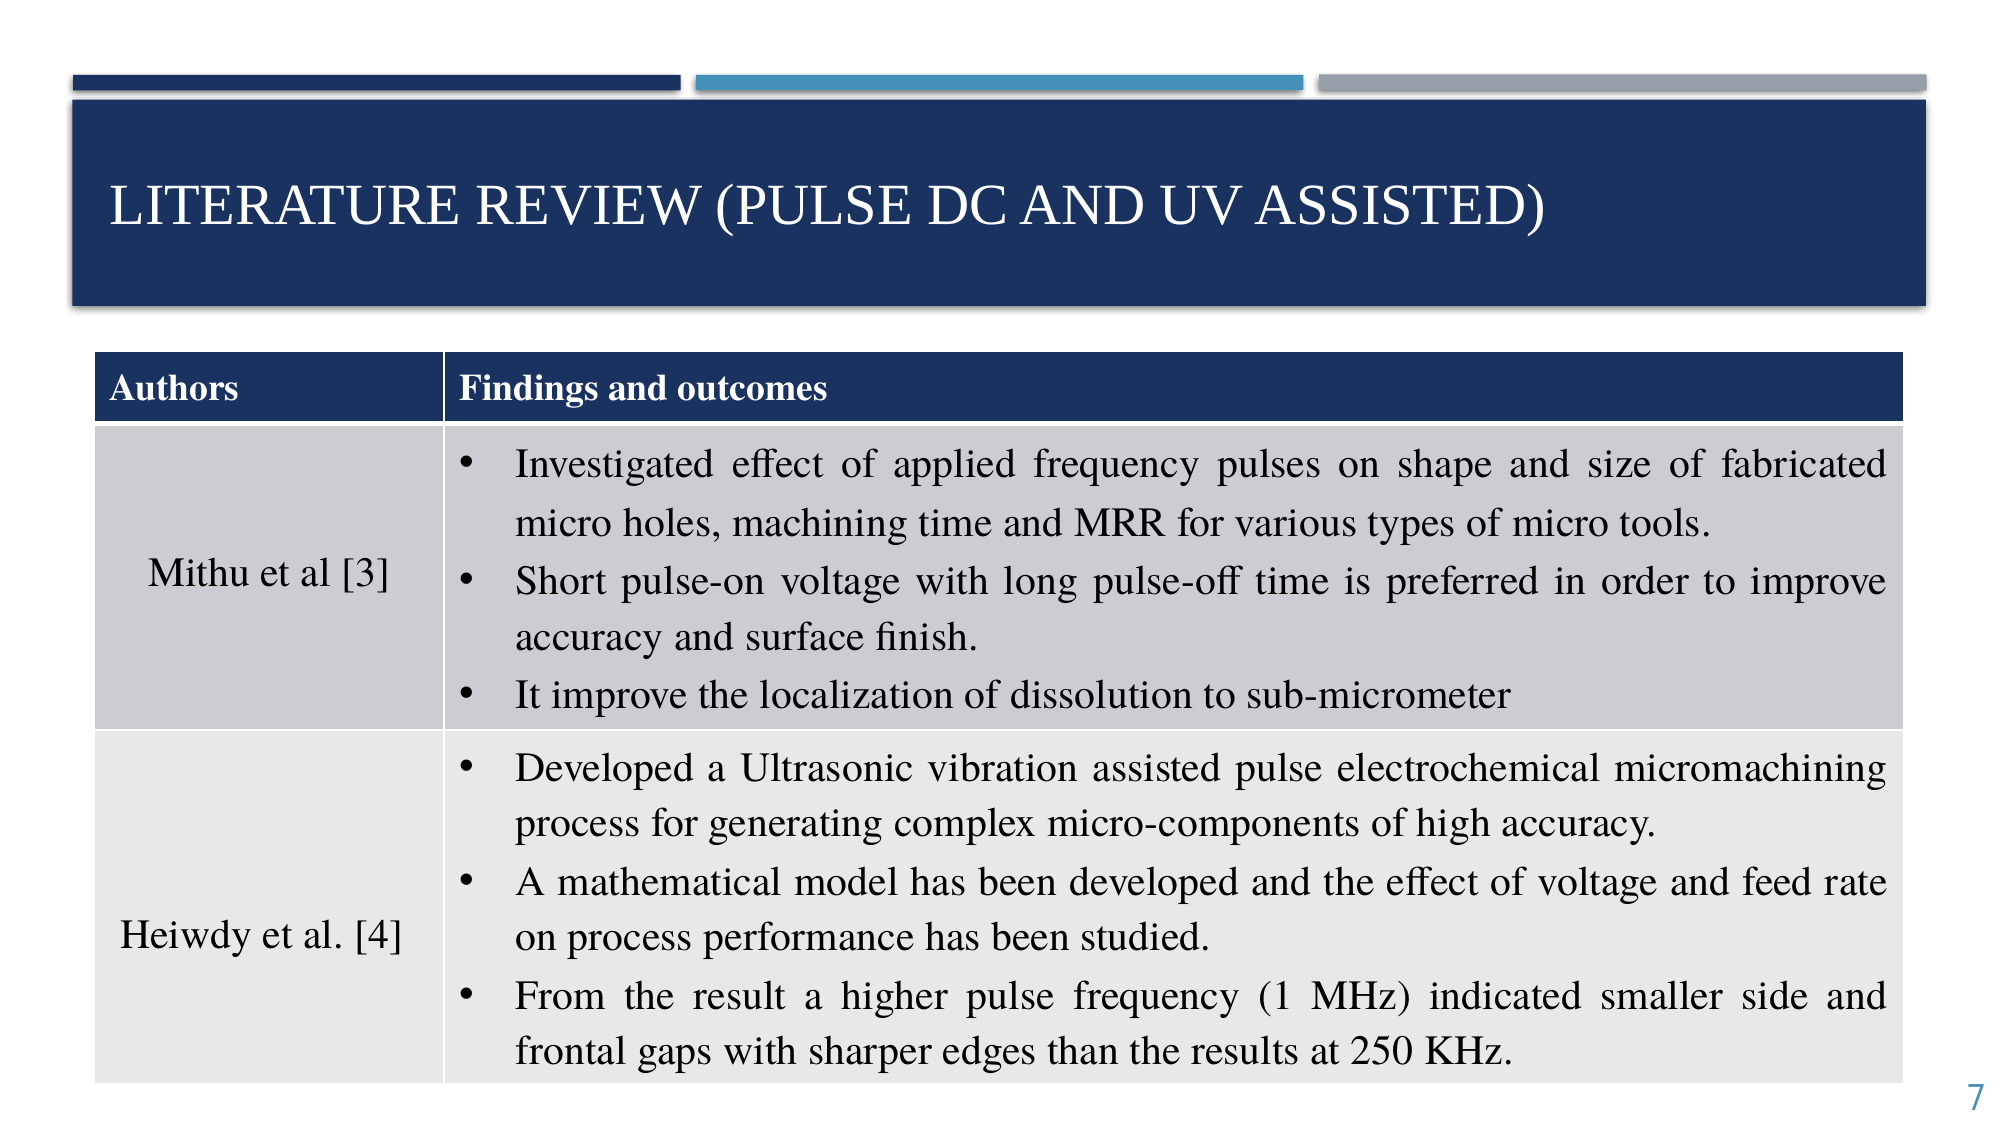

# Literature review (pulse dc and UV assisted)
| Authors | Findings and outcomes |
| --- | --- |
| Mithu et al [3] | Investigated effect of applied frequency pulses on shape and size of fabricated micro holes, machining time and MRR for various types of micro tools. Short pulse-on voltage with long pulse-off time is preferred in order to improve accuracy and surface finish. It improve the localization of dissolution to sub-micrometer |
| Heiwdy et al. [4] | Developed a Ultrasonic vibration assisted pulse electrochemical micromachining process for generating complex micro-components of high accuracy. A mathematical model has been developed and the effect of voltage and feed rate on process performance has been studied. From the result a higher pulse frequency (1 MHz) indicated smaller side and frontal gaps with sharper edges than the results at 250 KHz. |
7